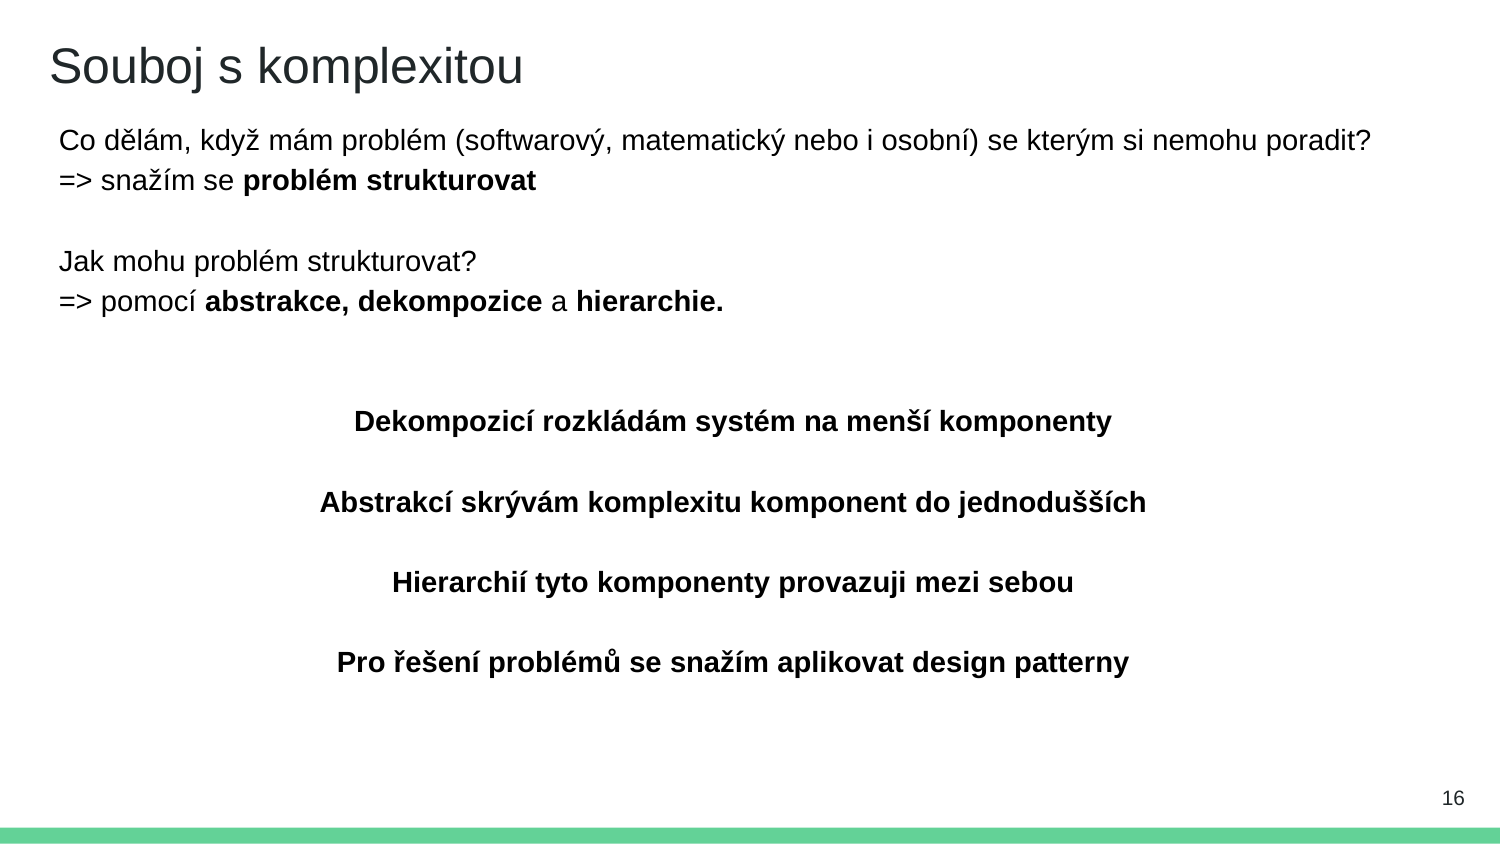

# Souboj s komplexitou
Co dělám, když mám problém (softwarový, matematický nebo i osobní) se kterým si nemohu poradit?
=> snažím se problém strukturovat

Jak mohu problém strukturovat?
=> pomocí abstrakce, dekompozice a hierarchie.

Dekompozicí rozkládám systém na menší komponenty

Abstrakcí skrývám komplexitu komponent do jednodušších

Hierarchií tyto komponenty provazuji mezi sebou

Pro řešení problémů se snažím aplikovat design patterny

16